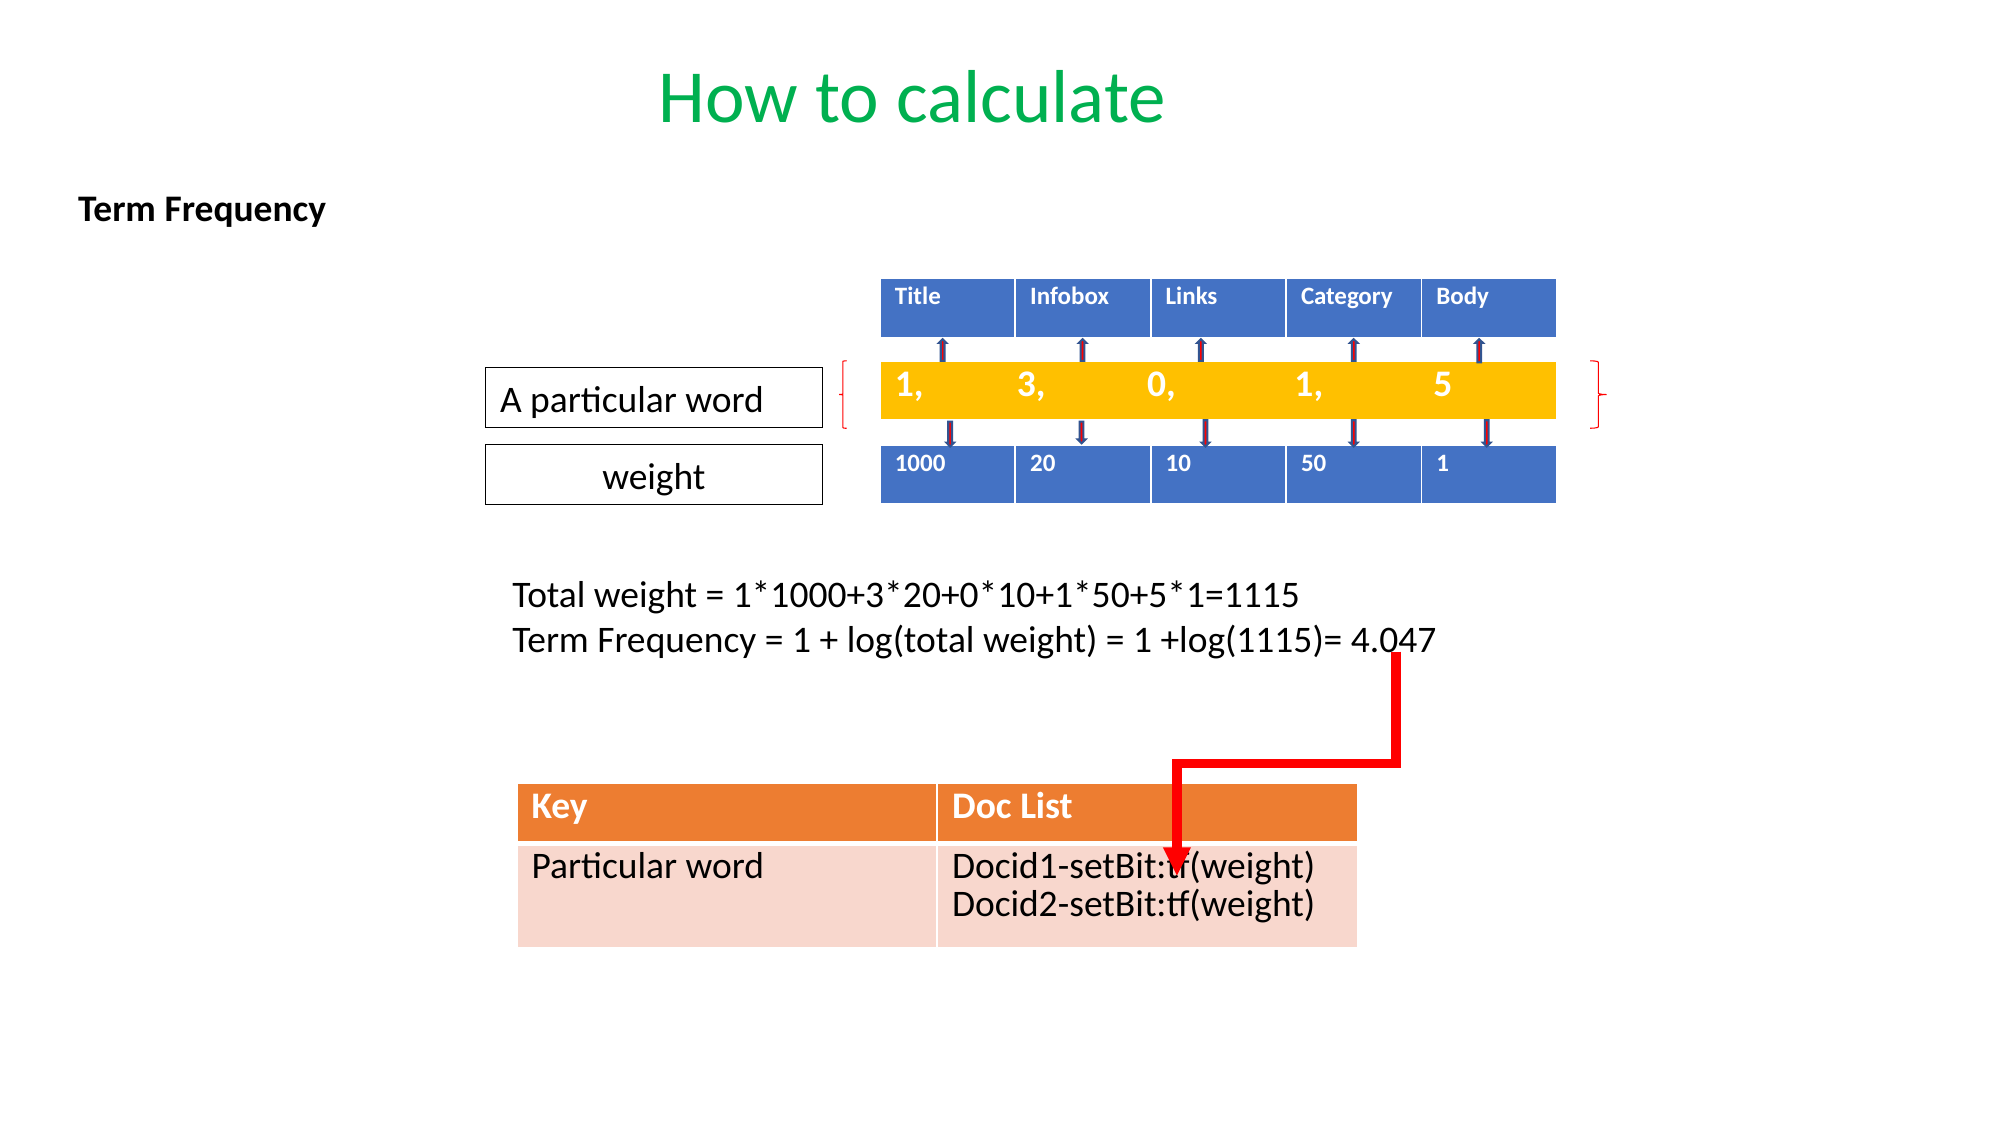

# How to calculate
Term Frequency
| Title | Infobox | Links | Category | Body |
| --- | --- | --- | --- | --- |

| 1, 3, 0, 1, 5 |
| --- |

A particular word

weight
| 1000 | 20 | 10 | 50 | 1 |
| --- | --- | --- | --- | --- |
Total weight = 1*1000+3*20+0*10+1*50+5*1=1115
Term Frequency = 1 + log(total weight) = 1 +log(1115)= 4.047
| Key | Doc List |
| --- | --- |
| Particular word | Docid1-setBit:tf(weight) Docid2-setBit:tf(weight) |